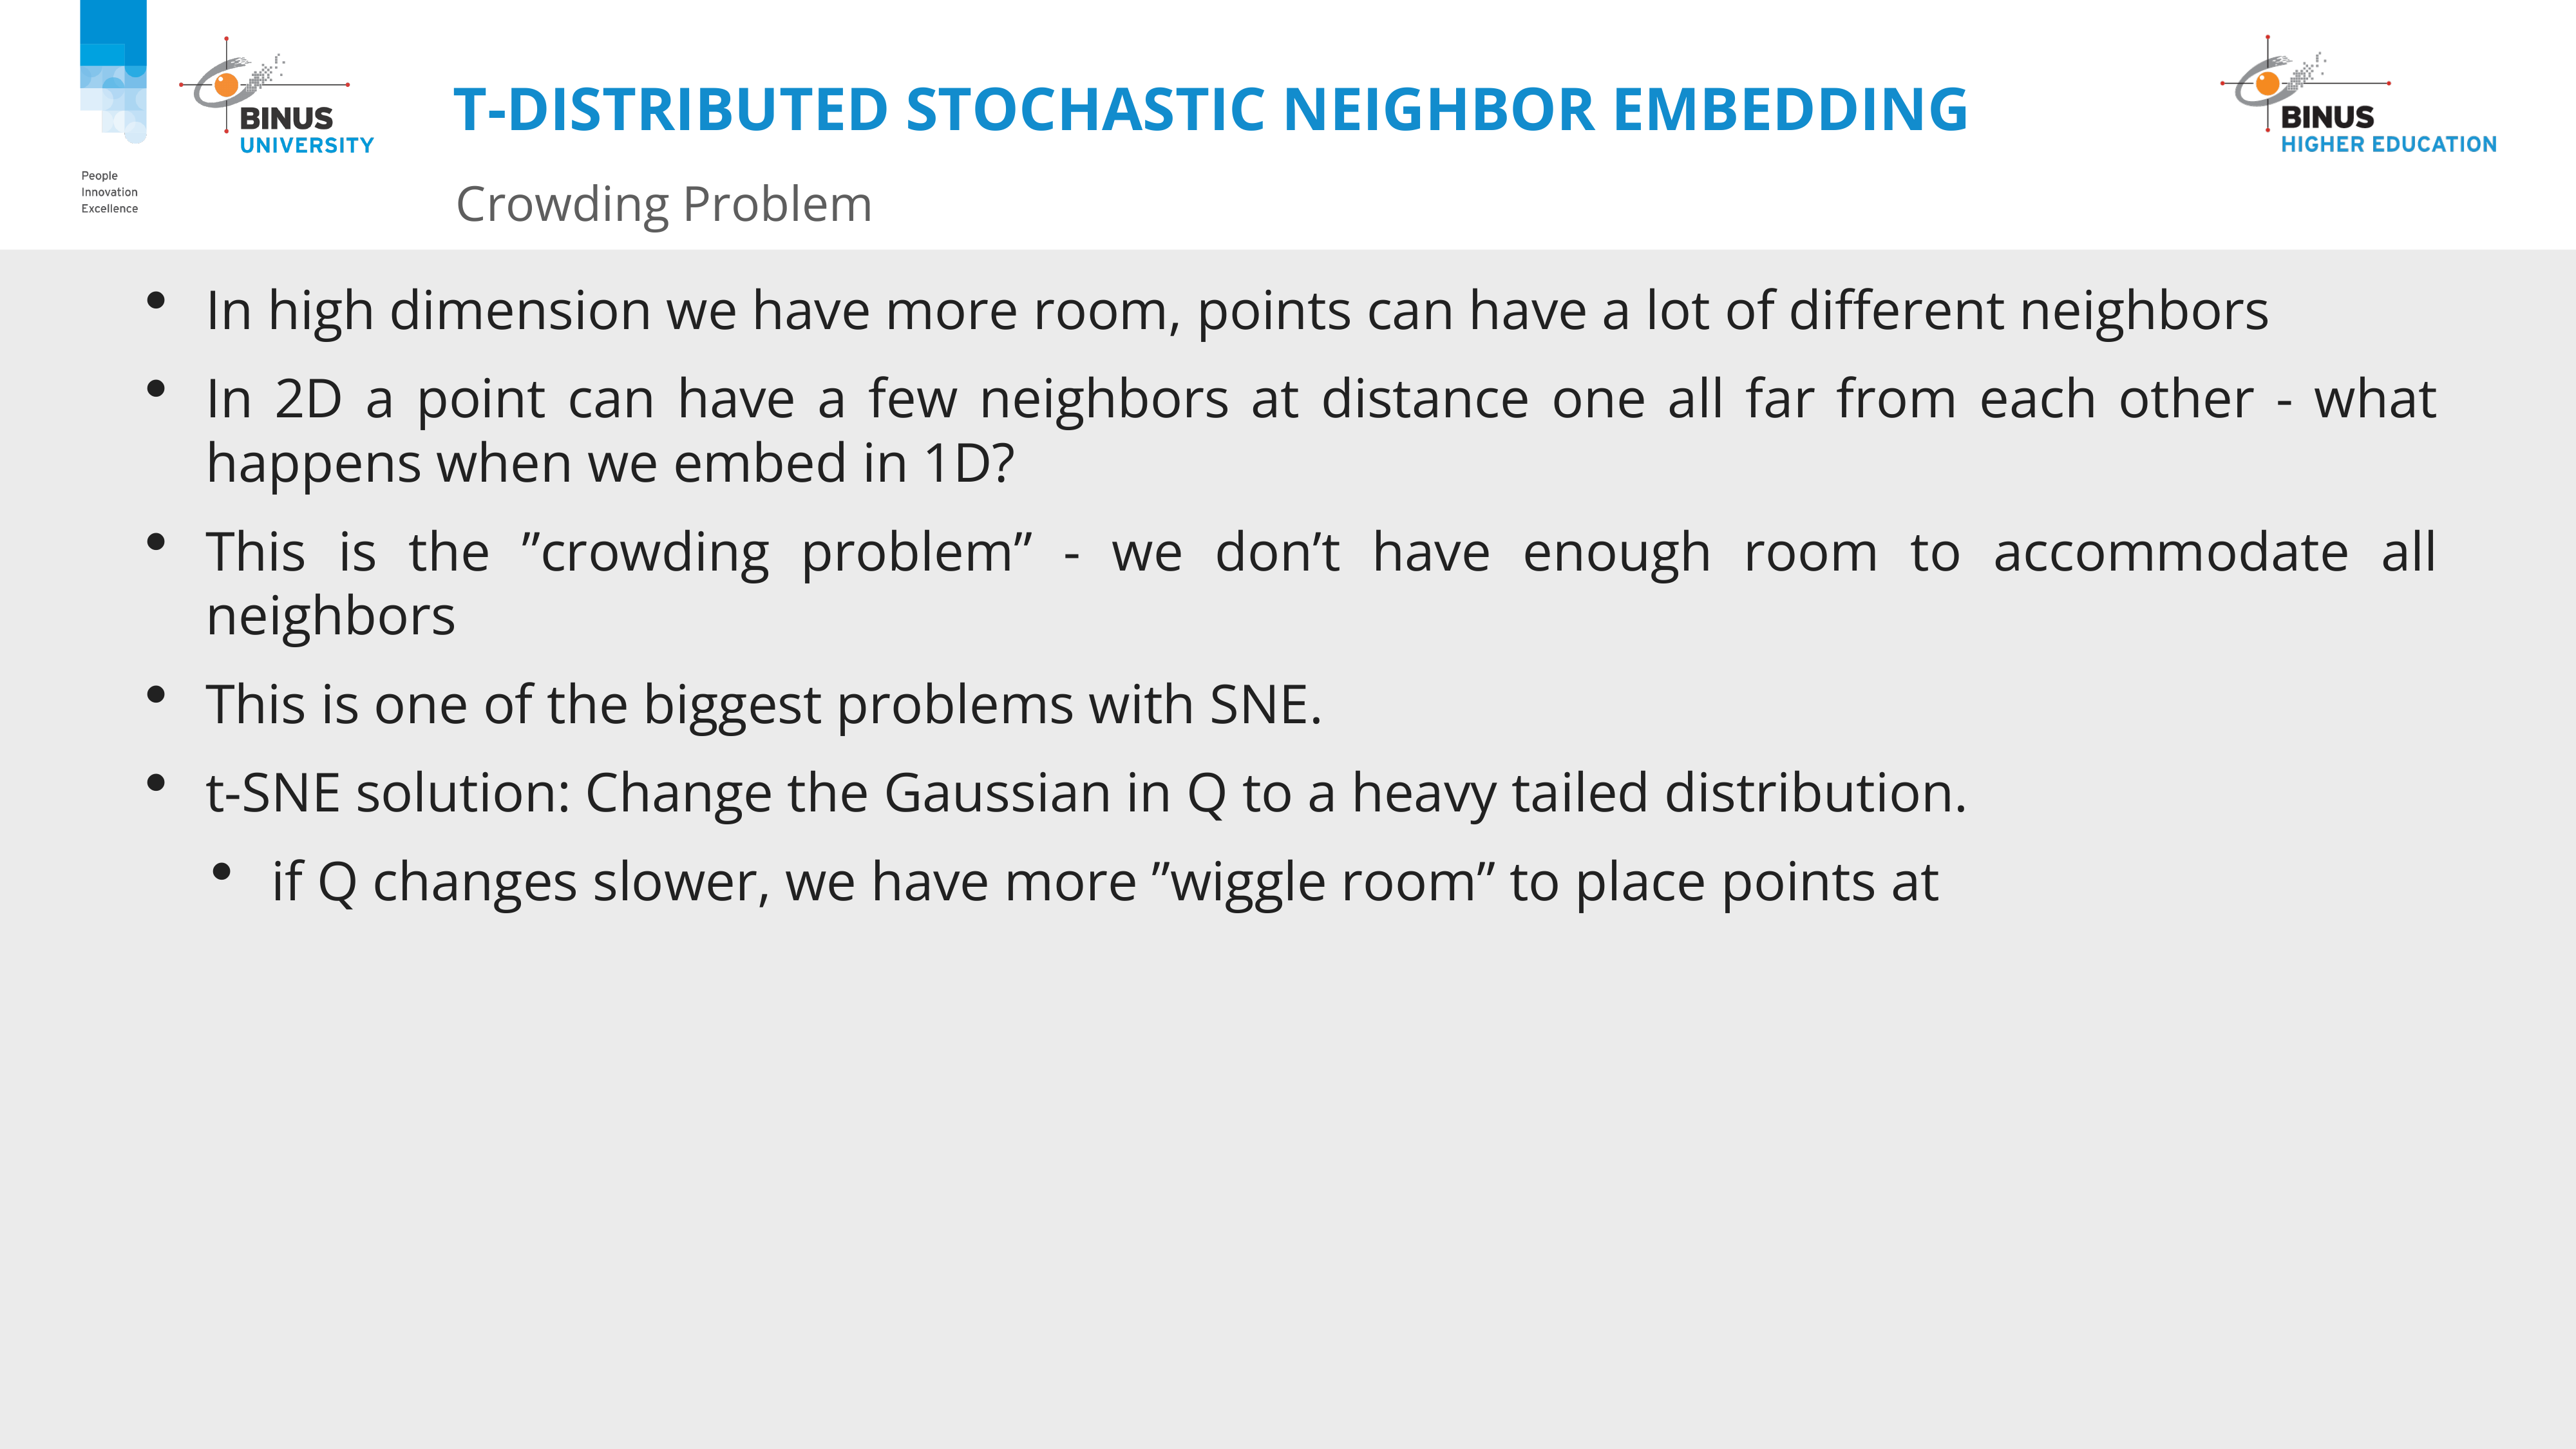

# t-distributed stochastic neighbor embedding
Crowding Problem
In high dimension we have more room, points can have a lot of different neighbors
In 2D a point can have a few neighbors at distance one all far from each other - what happens when we embed in 1D?
This is the ”crowding problem” - we don’t have enough room to accommodate all neighbors
This is one of the biggest problems with SNE.
t-SNE solution: Change the Gaussian in Q to a heavy tailed distribution.
if Q changes slower, we have more ”wiggle room” to place points at